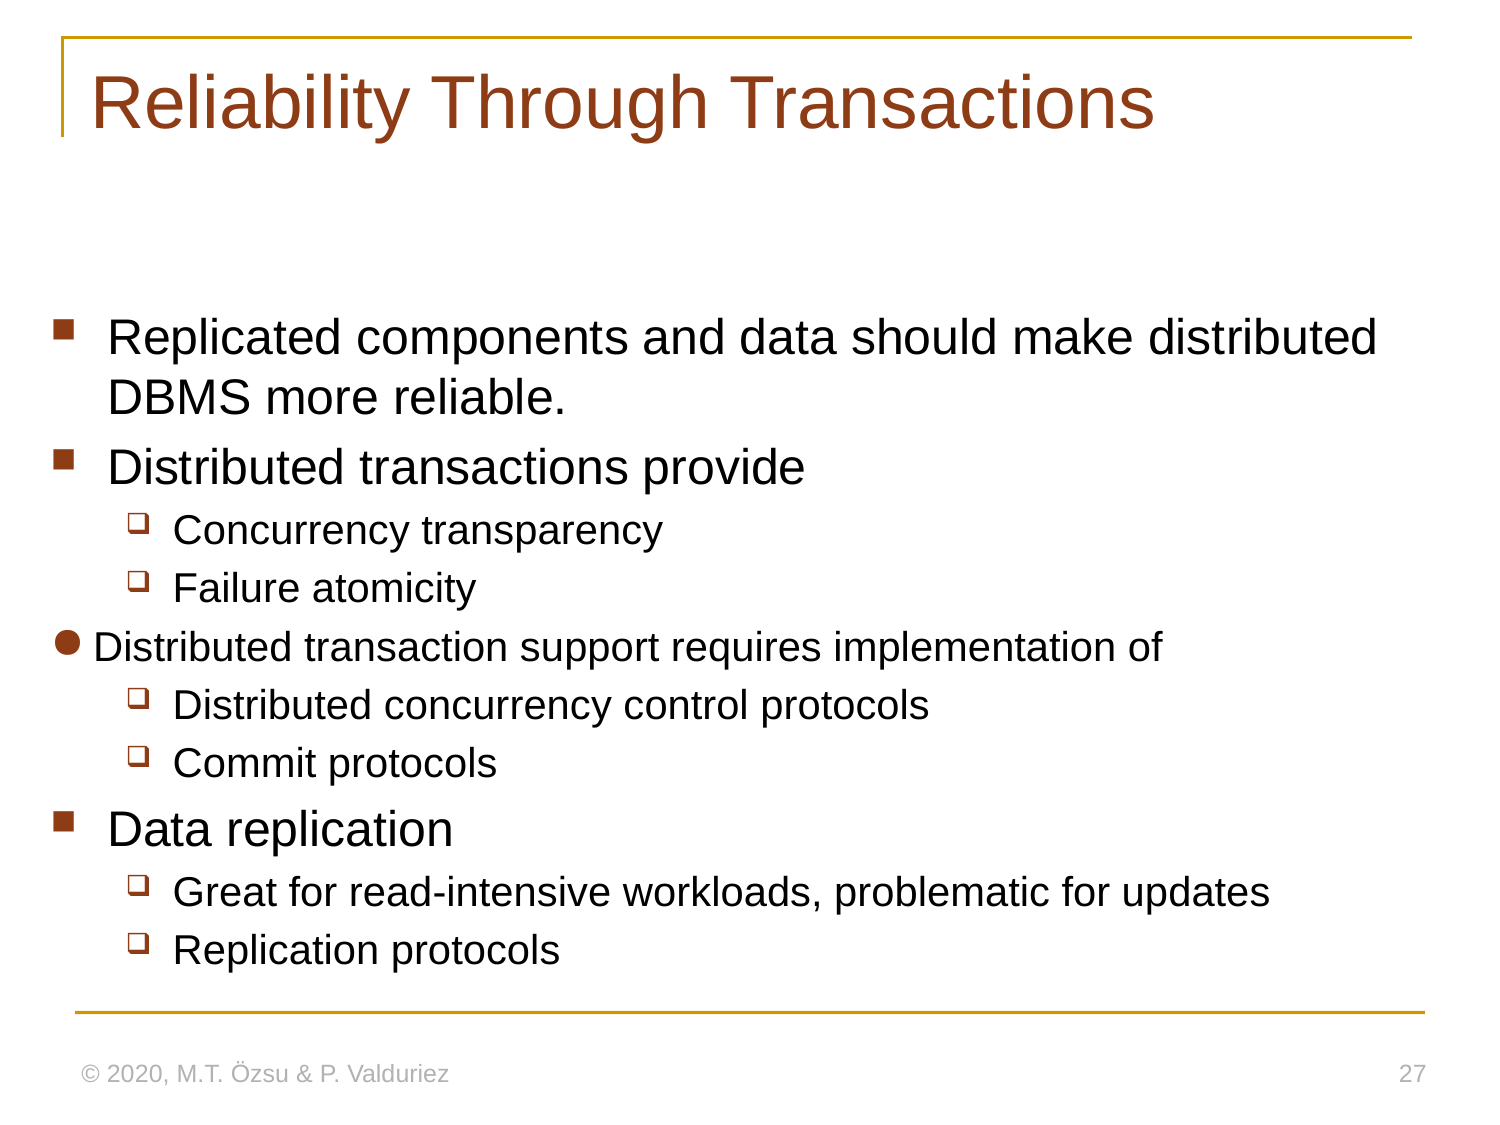

# Reliability Through Transactions
Replicated components and data should make distributed DBMS more reliable.
Distributed transactions provide
Concurrency transparency
Failure atomicity
Distributed transaction support requires implementation of
Distributed concurrency control protocols
Commit protocols
Data replication
Great for read-intensive workloads, problematic for updates
Replication protocols
© 2020, M.T. Özsu & P. Valduriez
27